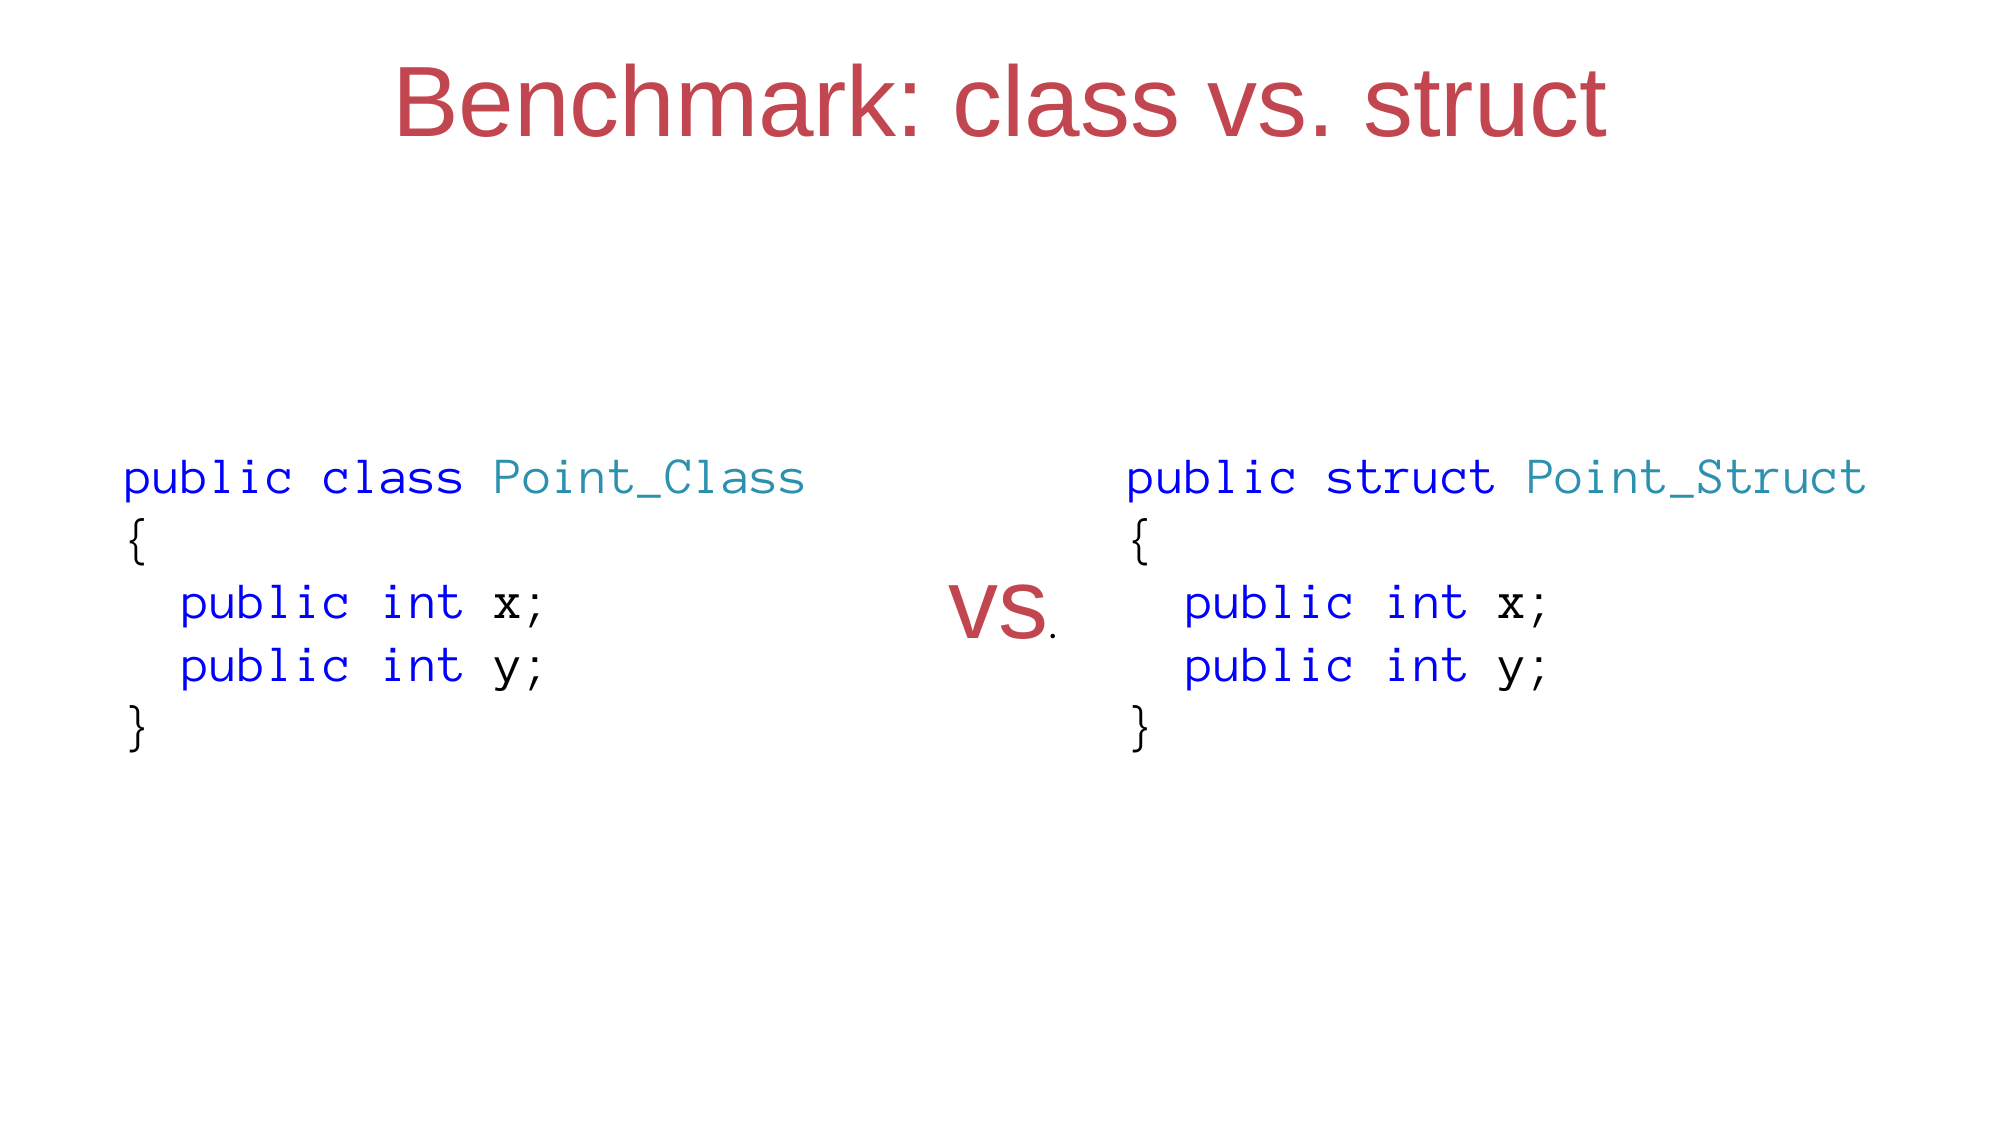

# Benchmark: class vs. struct
public class Point_Class
{
  public int x;
  public int y;
}
public struct Point_Struct
{
  public int x;
  public int y;
}
vs.